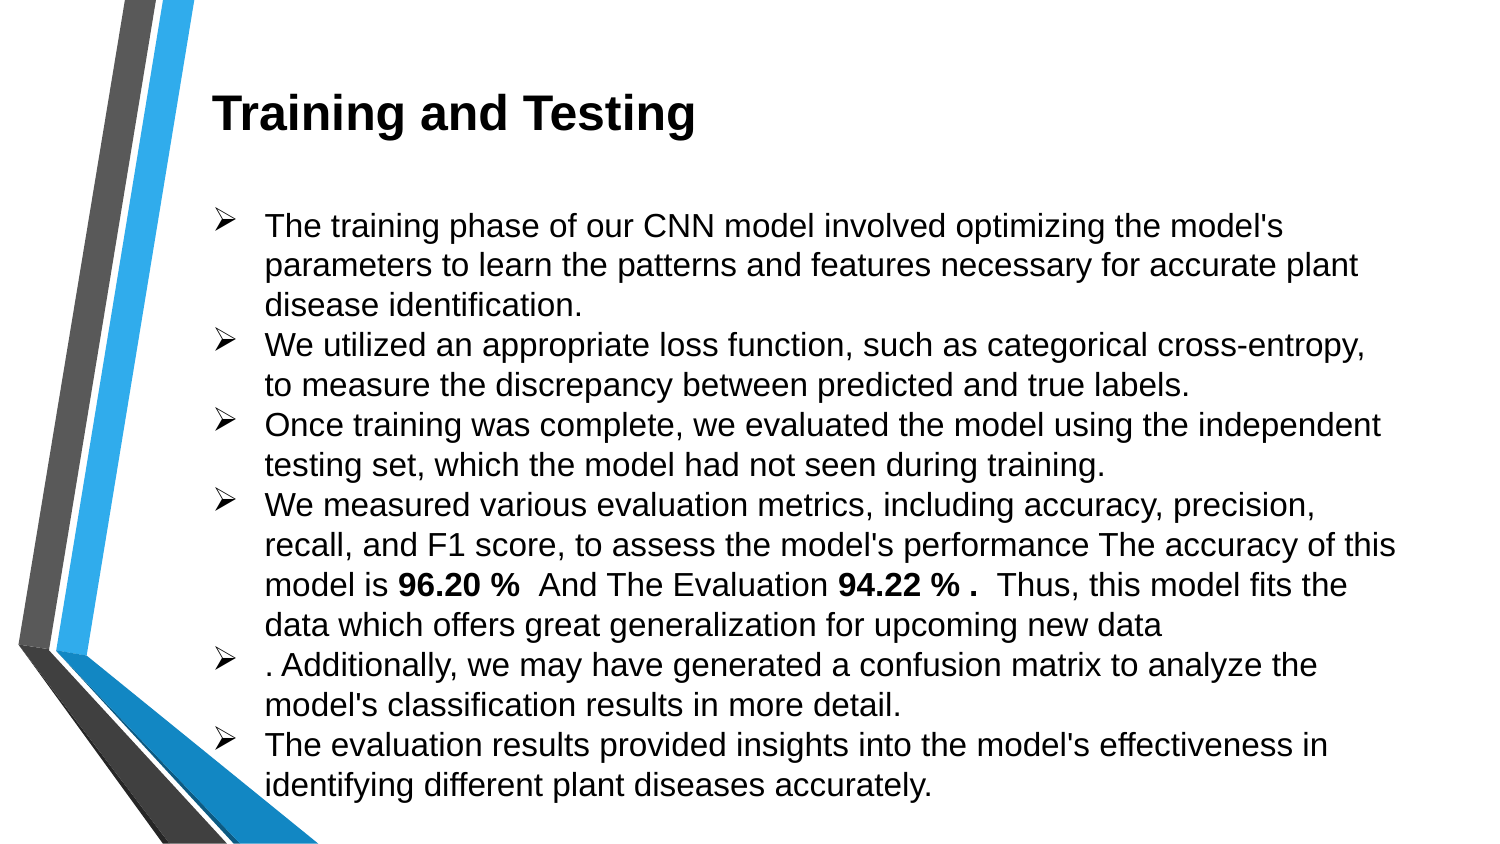

# Training and Testing
The training phase of our CNN model involved optimizing the model's parameters to learn the patterns and features necessary for accurate plant disease identification.
We utilized an appropriate loss function, such as categorical cross-entropy, to measure the discrepancy between predicted and true labels.
Once training was complete, we evaluated the model using the independent testing set, which the model had not seen during training.
We measured various evaluation metrics, including accuracy, precision, recall, and F1 score, to assess the model's performance The accuracy of this model is 96.20 %  And The Evaluation 94.22 % .  Thus, this model fits the data which offers great generalization for upcoming new data
. Additionally, we may have generated a confusion matrix to analyze the model's classification results in more detail.
The evaluation results provided insights into the model's effectiveness in identifying different plant diseases accurately.

Photo by Pexels